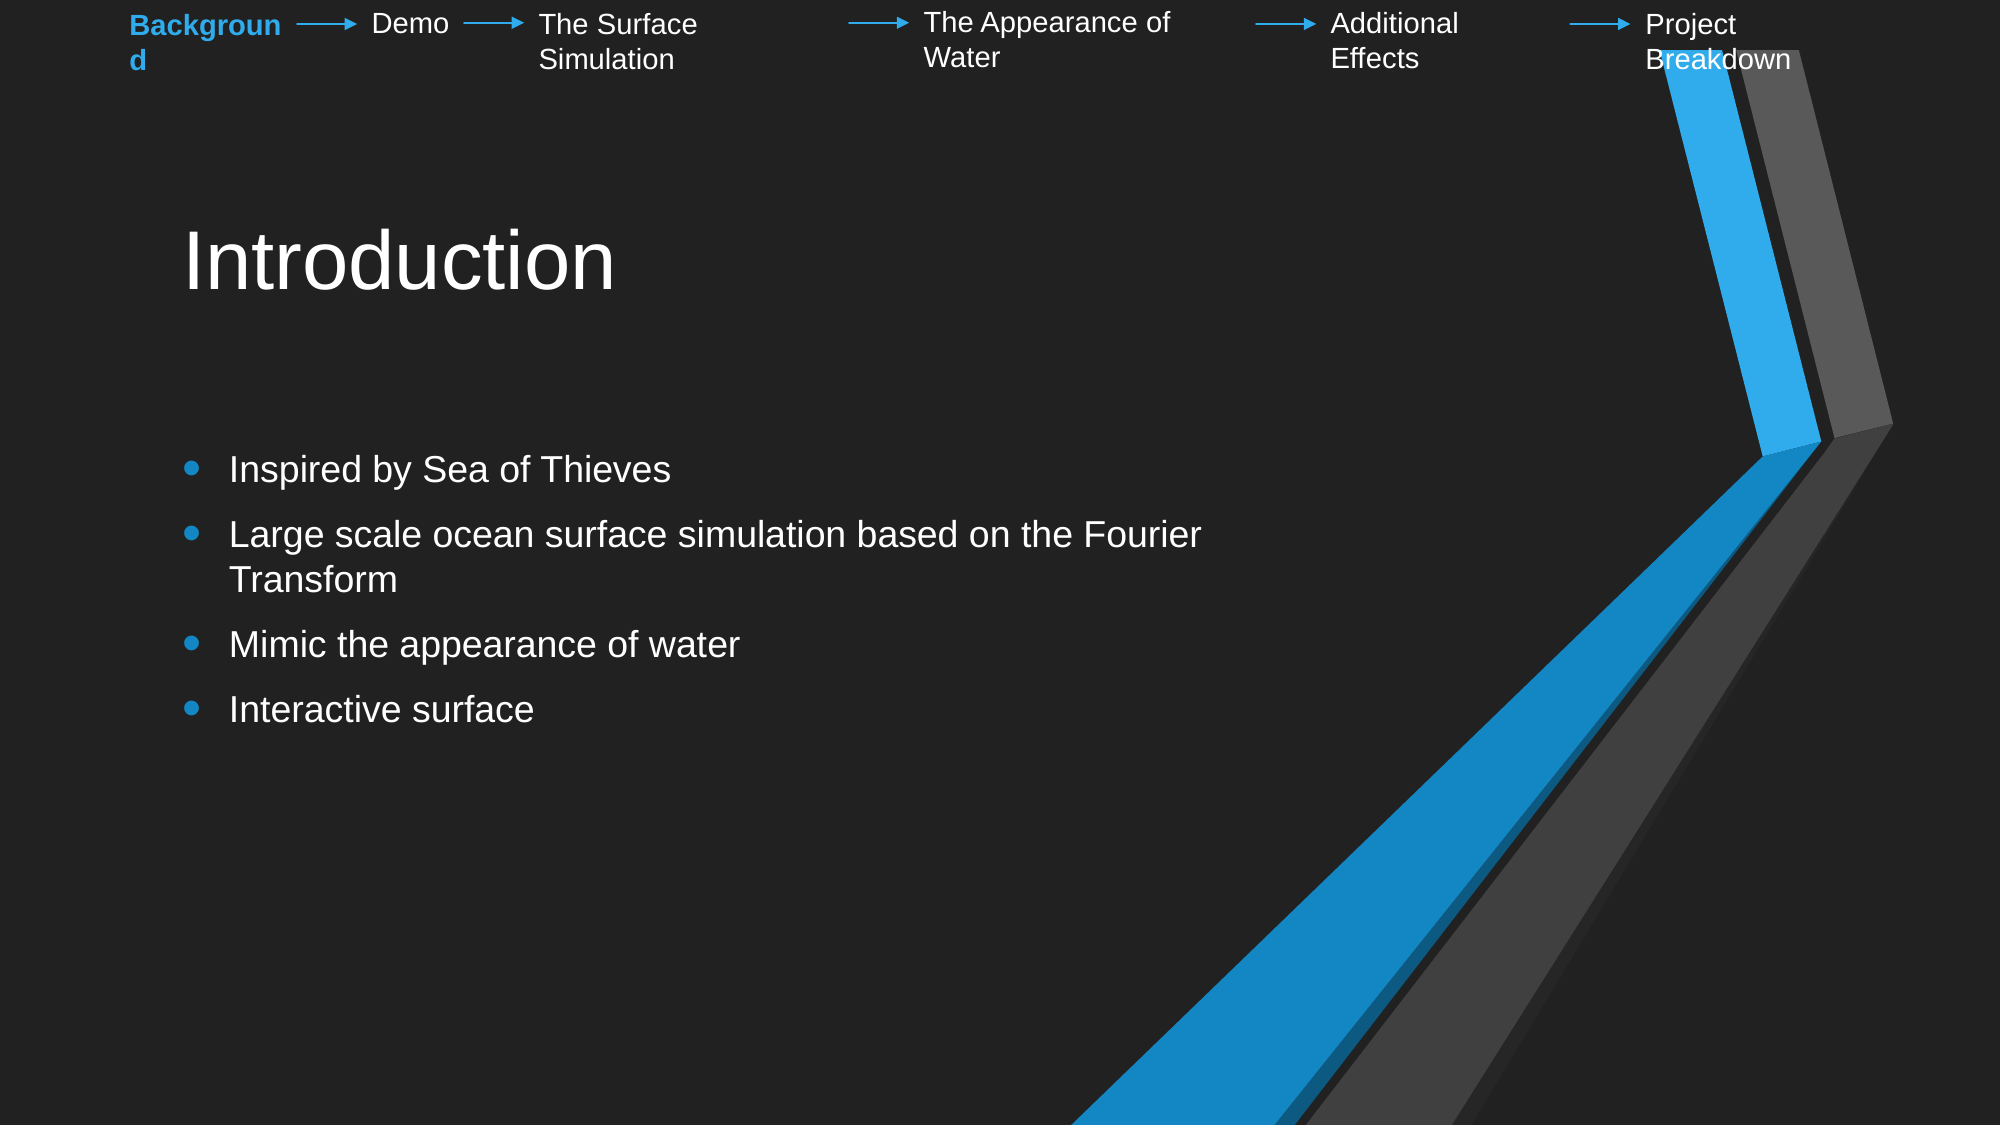

The Appearance of Water
Demo
Additional Effects
The Surface Simulation
Project Breakdown
Background
# Introduction
Inspired by Sea of Thieves
Large scale ocean surface simulation based on the Fourier Transform
Mimic the appearance of water
Interactive surface